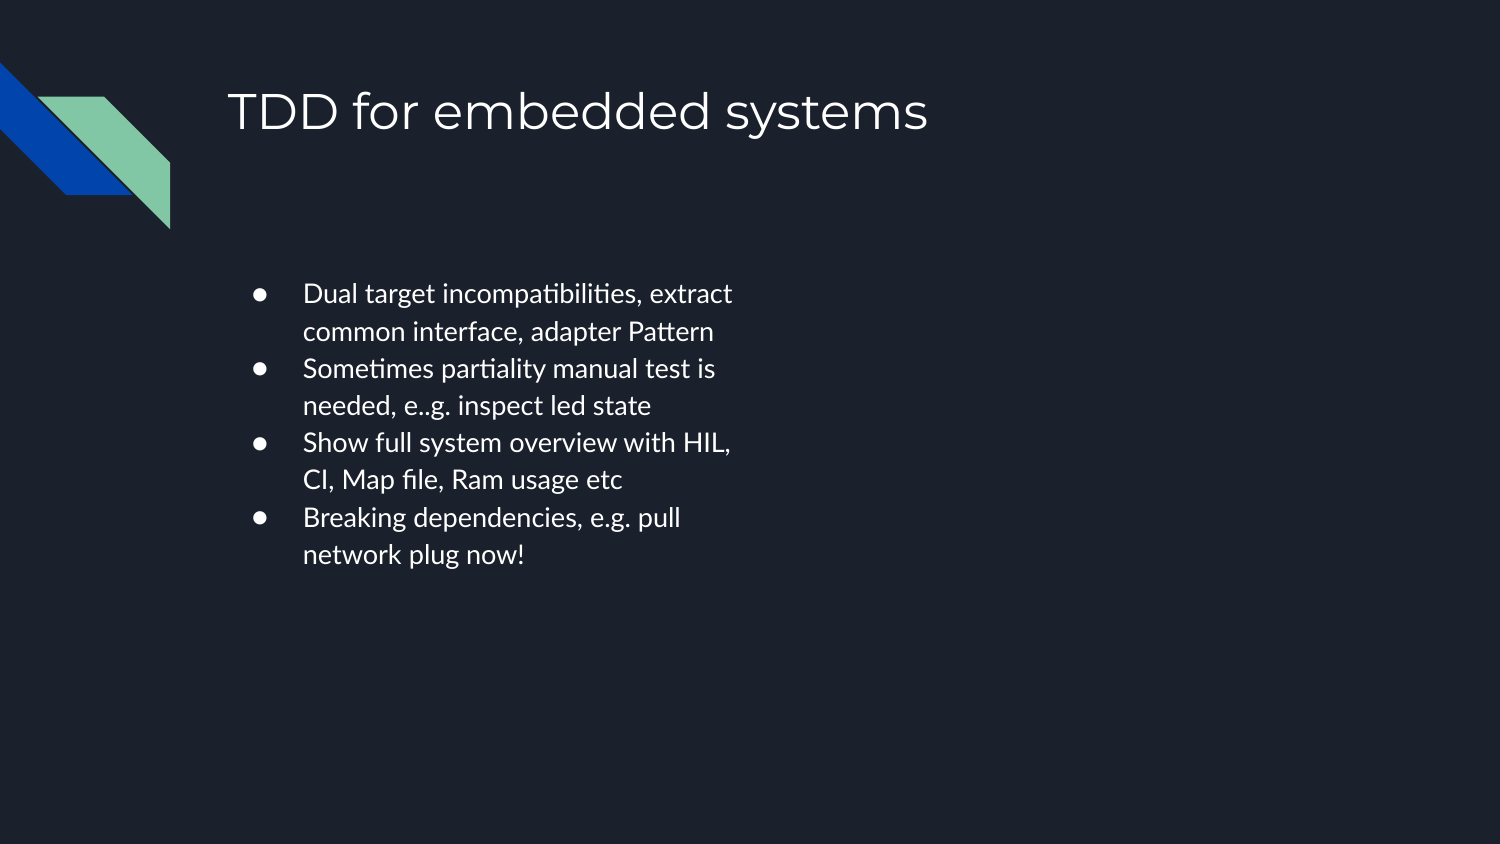

# TDD for embedded systems
Dual target incompatibilities, extract common interface, adapter Pattern
Sometimes partiality manual test is needed, e..g. inspect led state
Show full system overview with HIL, CI, Map file, Ram usage etc
Breaking dependencies, e.g. pull network plug now!